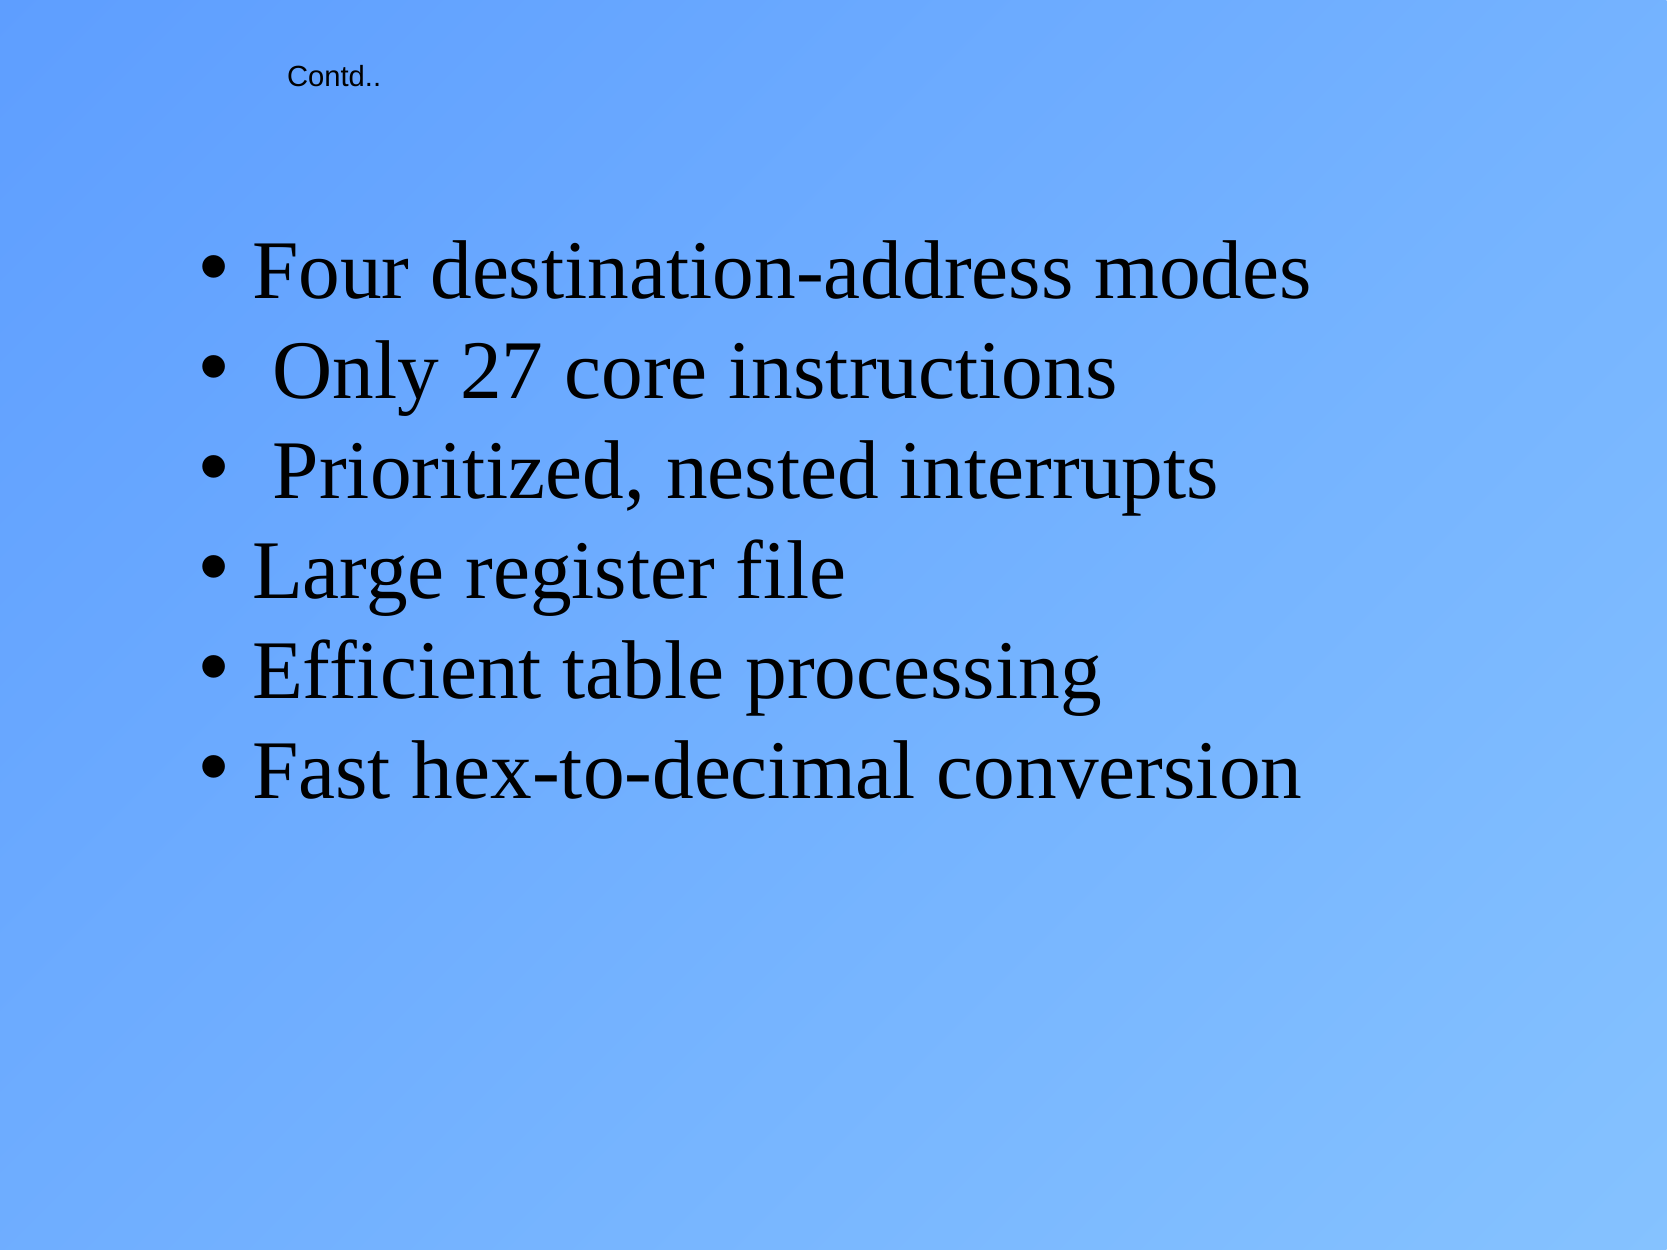

Contd..
Four destination-address modes
 Only 27 core instructions
 Prioritized, nested interrupts
Large register file
Efficient table processing
Fast hex-to-decimal conversion